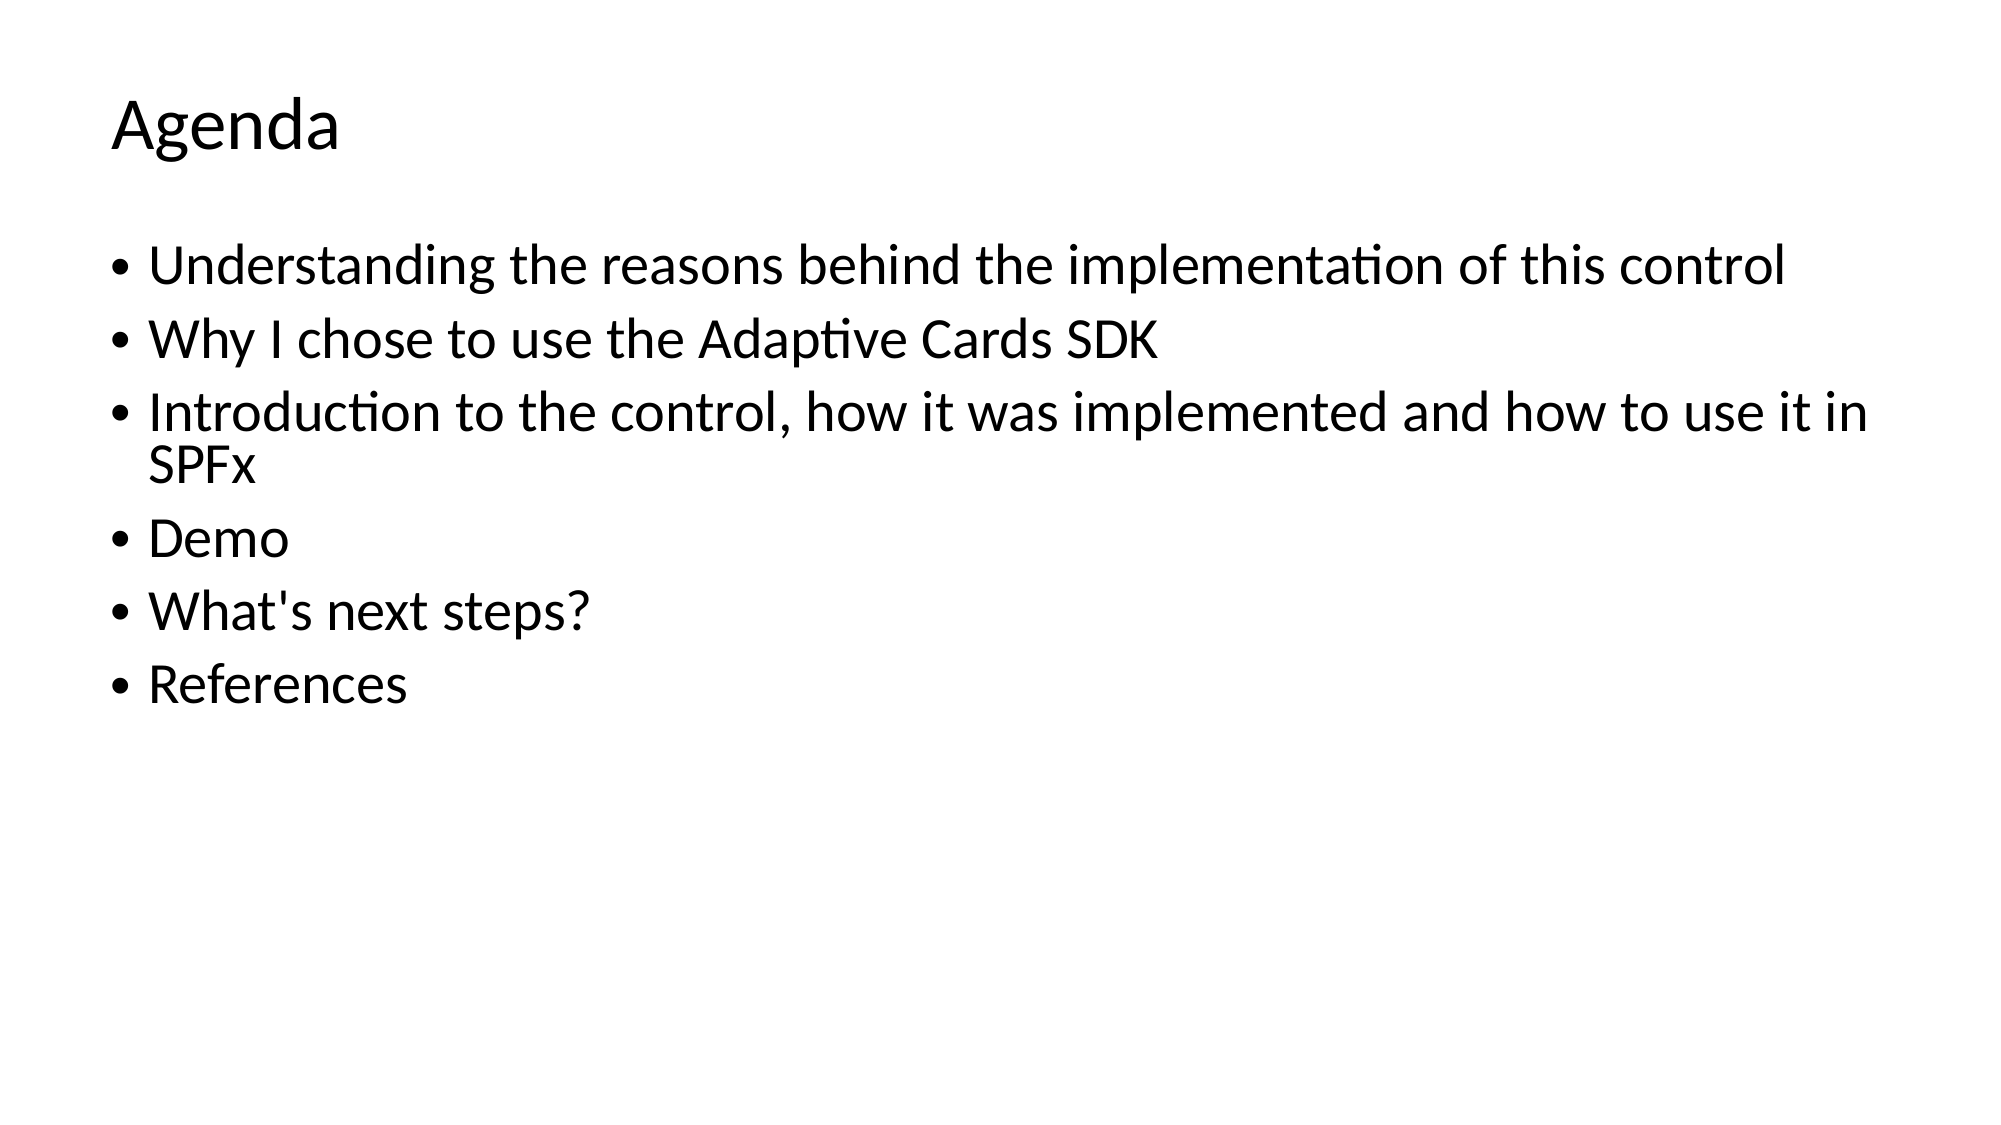

# Agenda
Understanding the reasons behind the implementation of this control
Why I chose to use the Adaptive Cards SDK
Introduction to the control, how it was implemented and how to use it in SPFx
Demo
What's next steps?
References